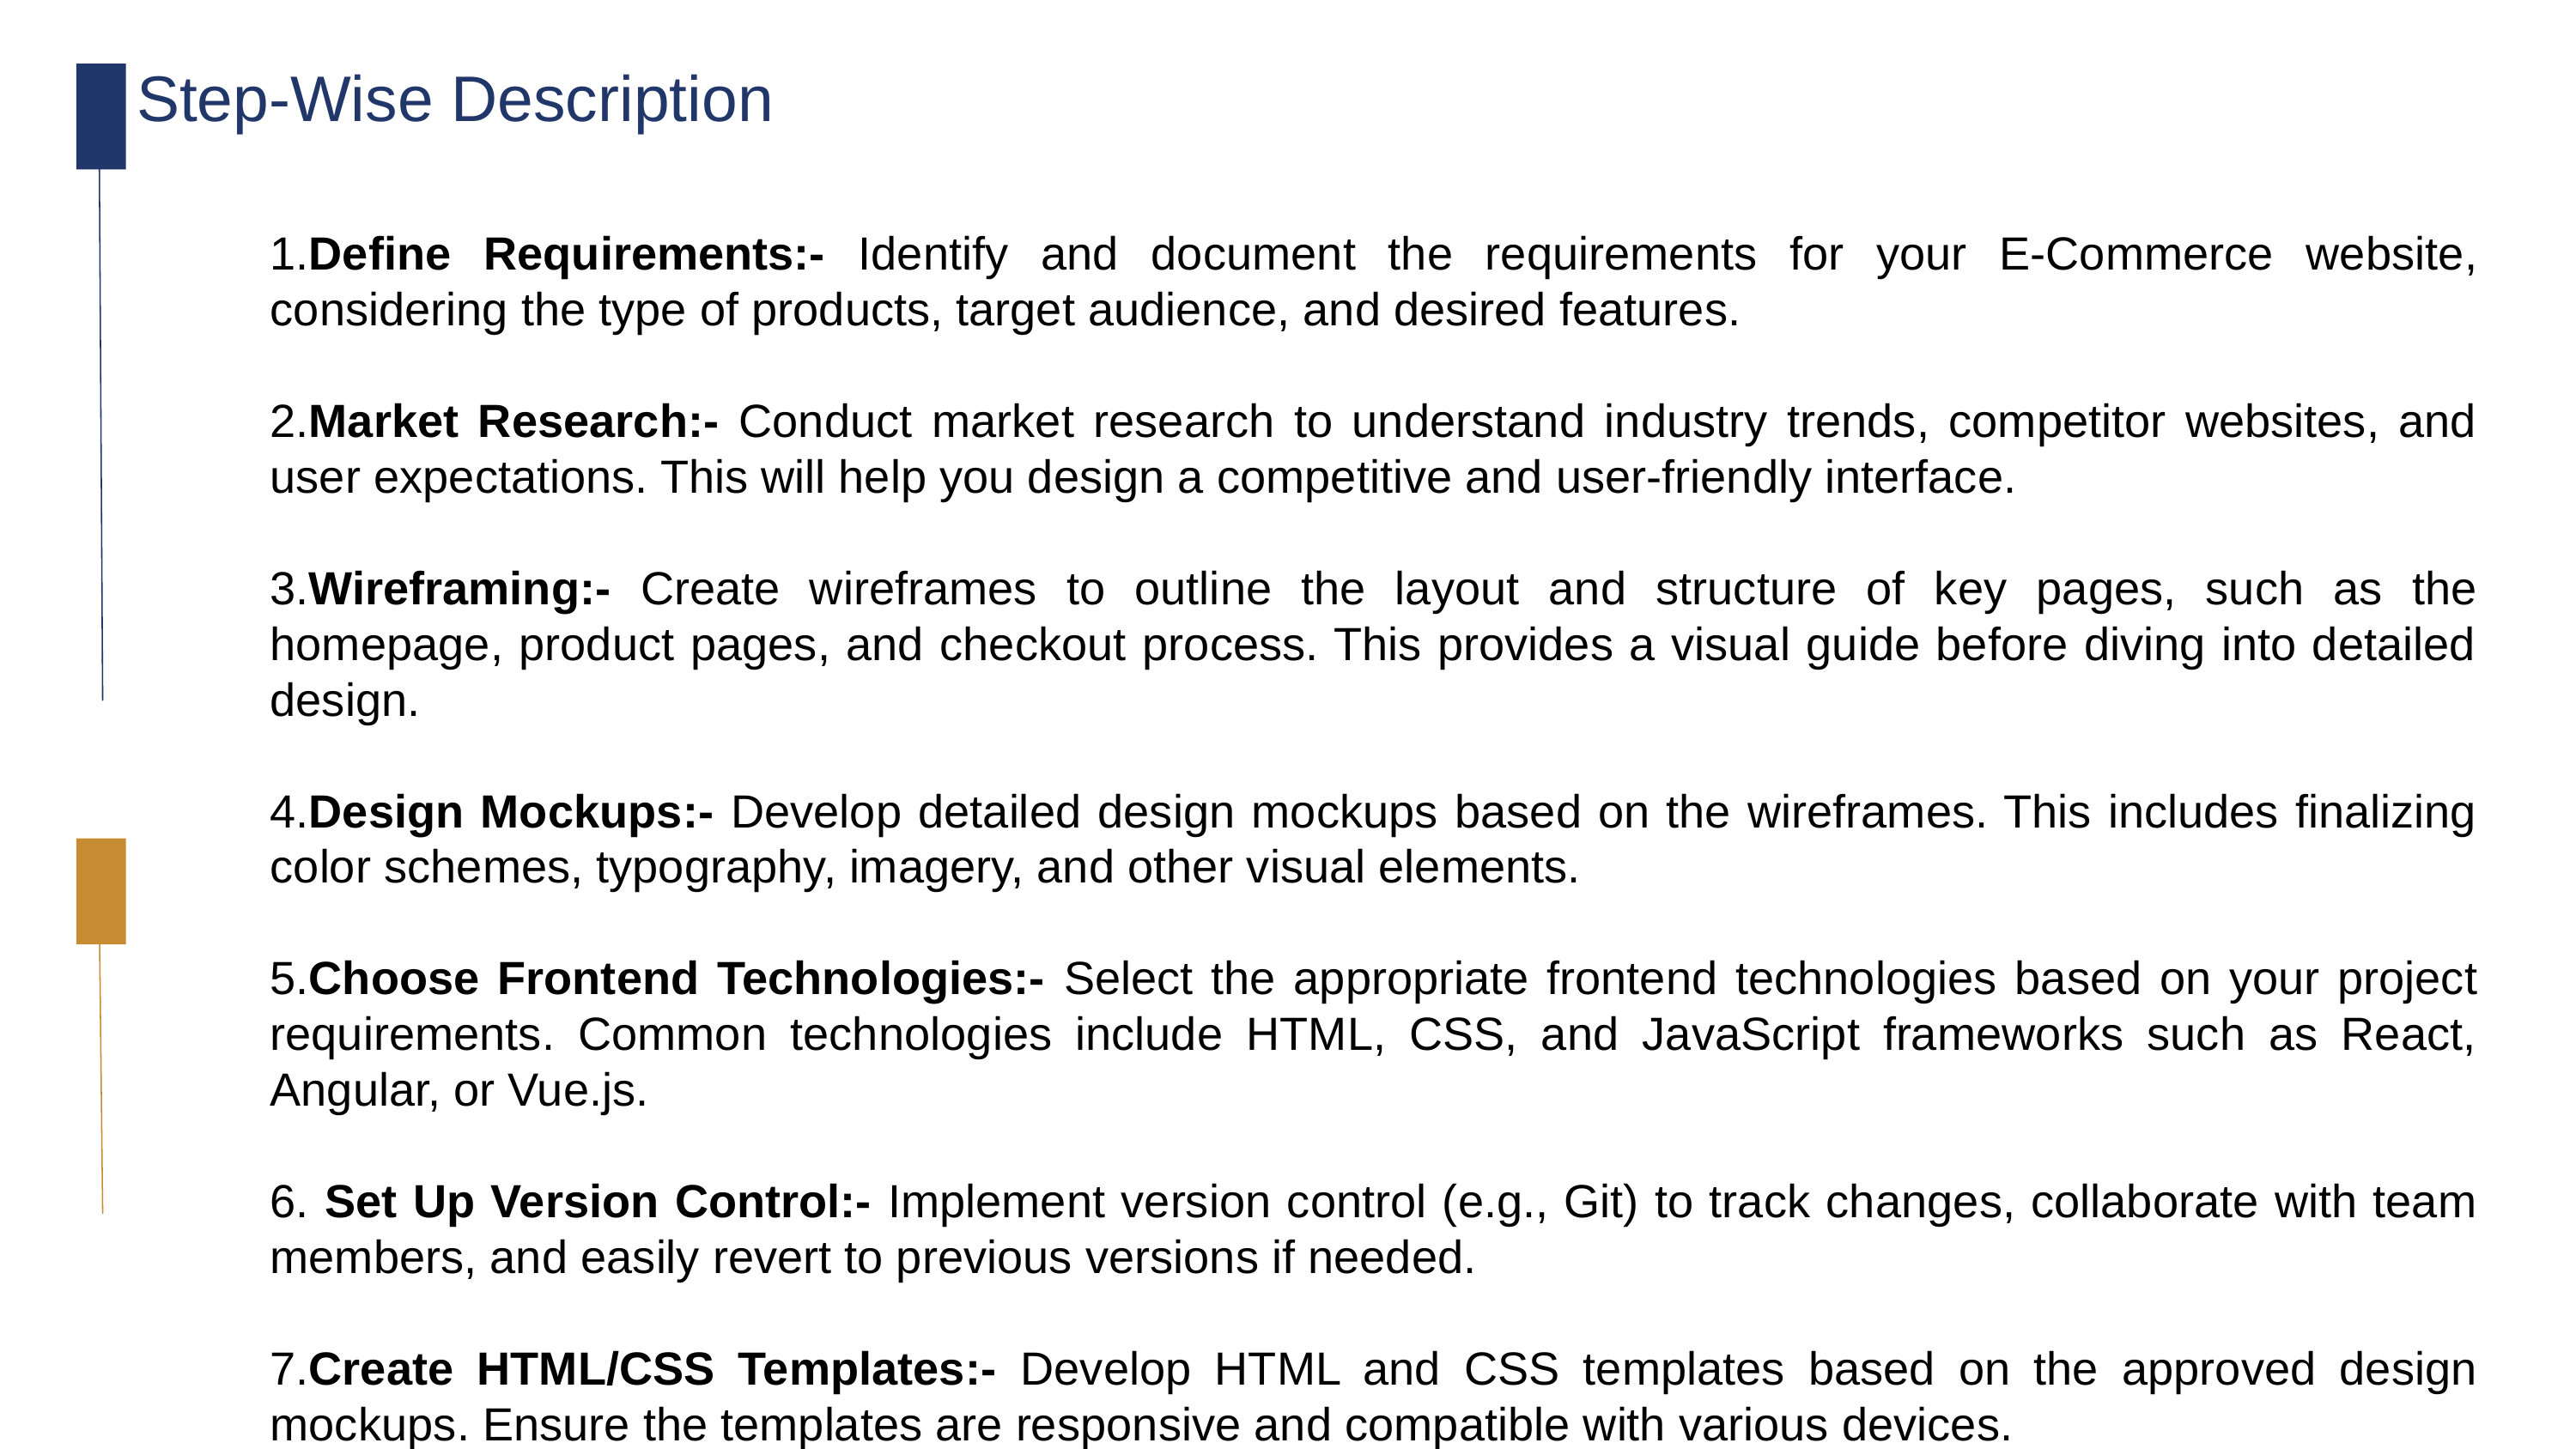

Step-Wise Description

1.Define Requirements:- Identify and document the requirements for your E-Commerce website, considering the type of products, target audience, and desired features.

2.Market Research:- Conduct market research to understand industry trends, competitor websites, and user expectations. This will help you design a competitive and user-friendly interface.

3.Wireframing:- Create wireframes to outline the layout and structure of key pages, such as the homepage, product pages, and checkout process. This provides a visual guide before diving into detailed design.

4.Design Mockups:- Develop detailed design mockups based on the wireframes. This includes finalizing color schemes, typography, imagery, and other visual elements.

5.Choose Frontend Technologies:- Select the appropriate frontend technologies based on your project requirements. Common technologies include HTML, CSS, and JavaScript frameworks such as React, Angular, or Vue.js.

6. Set Up Version Control:- Implement version control (e.g., Git) to track changes, collaborate with team members, and easily revert to previous versions if needed.

7.Create HTML/CSS Templates:- Develop HTML and CSS templates based on the approved design mockups. Ensure the templates are responsive and compatible with various devices.